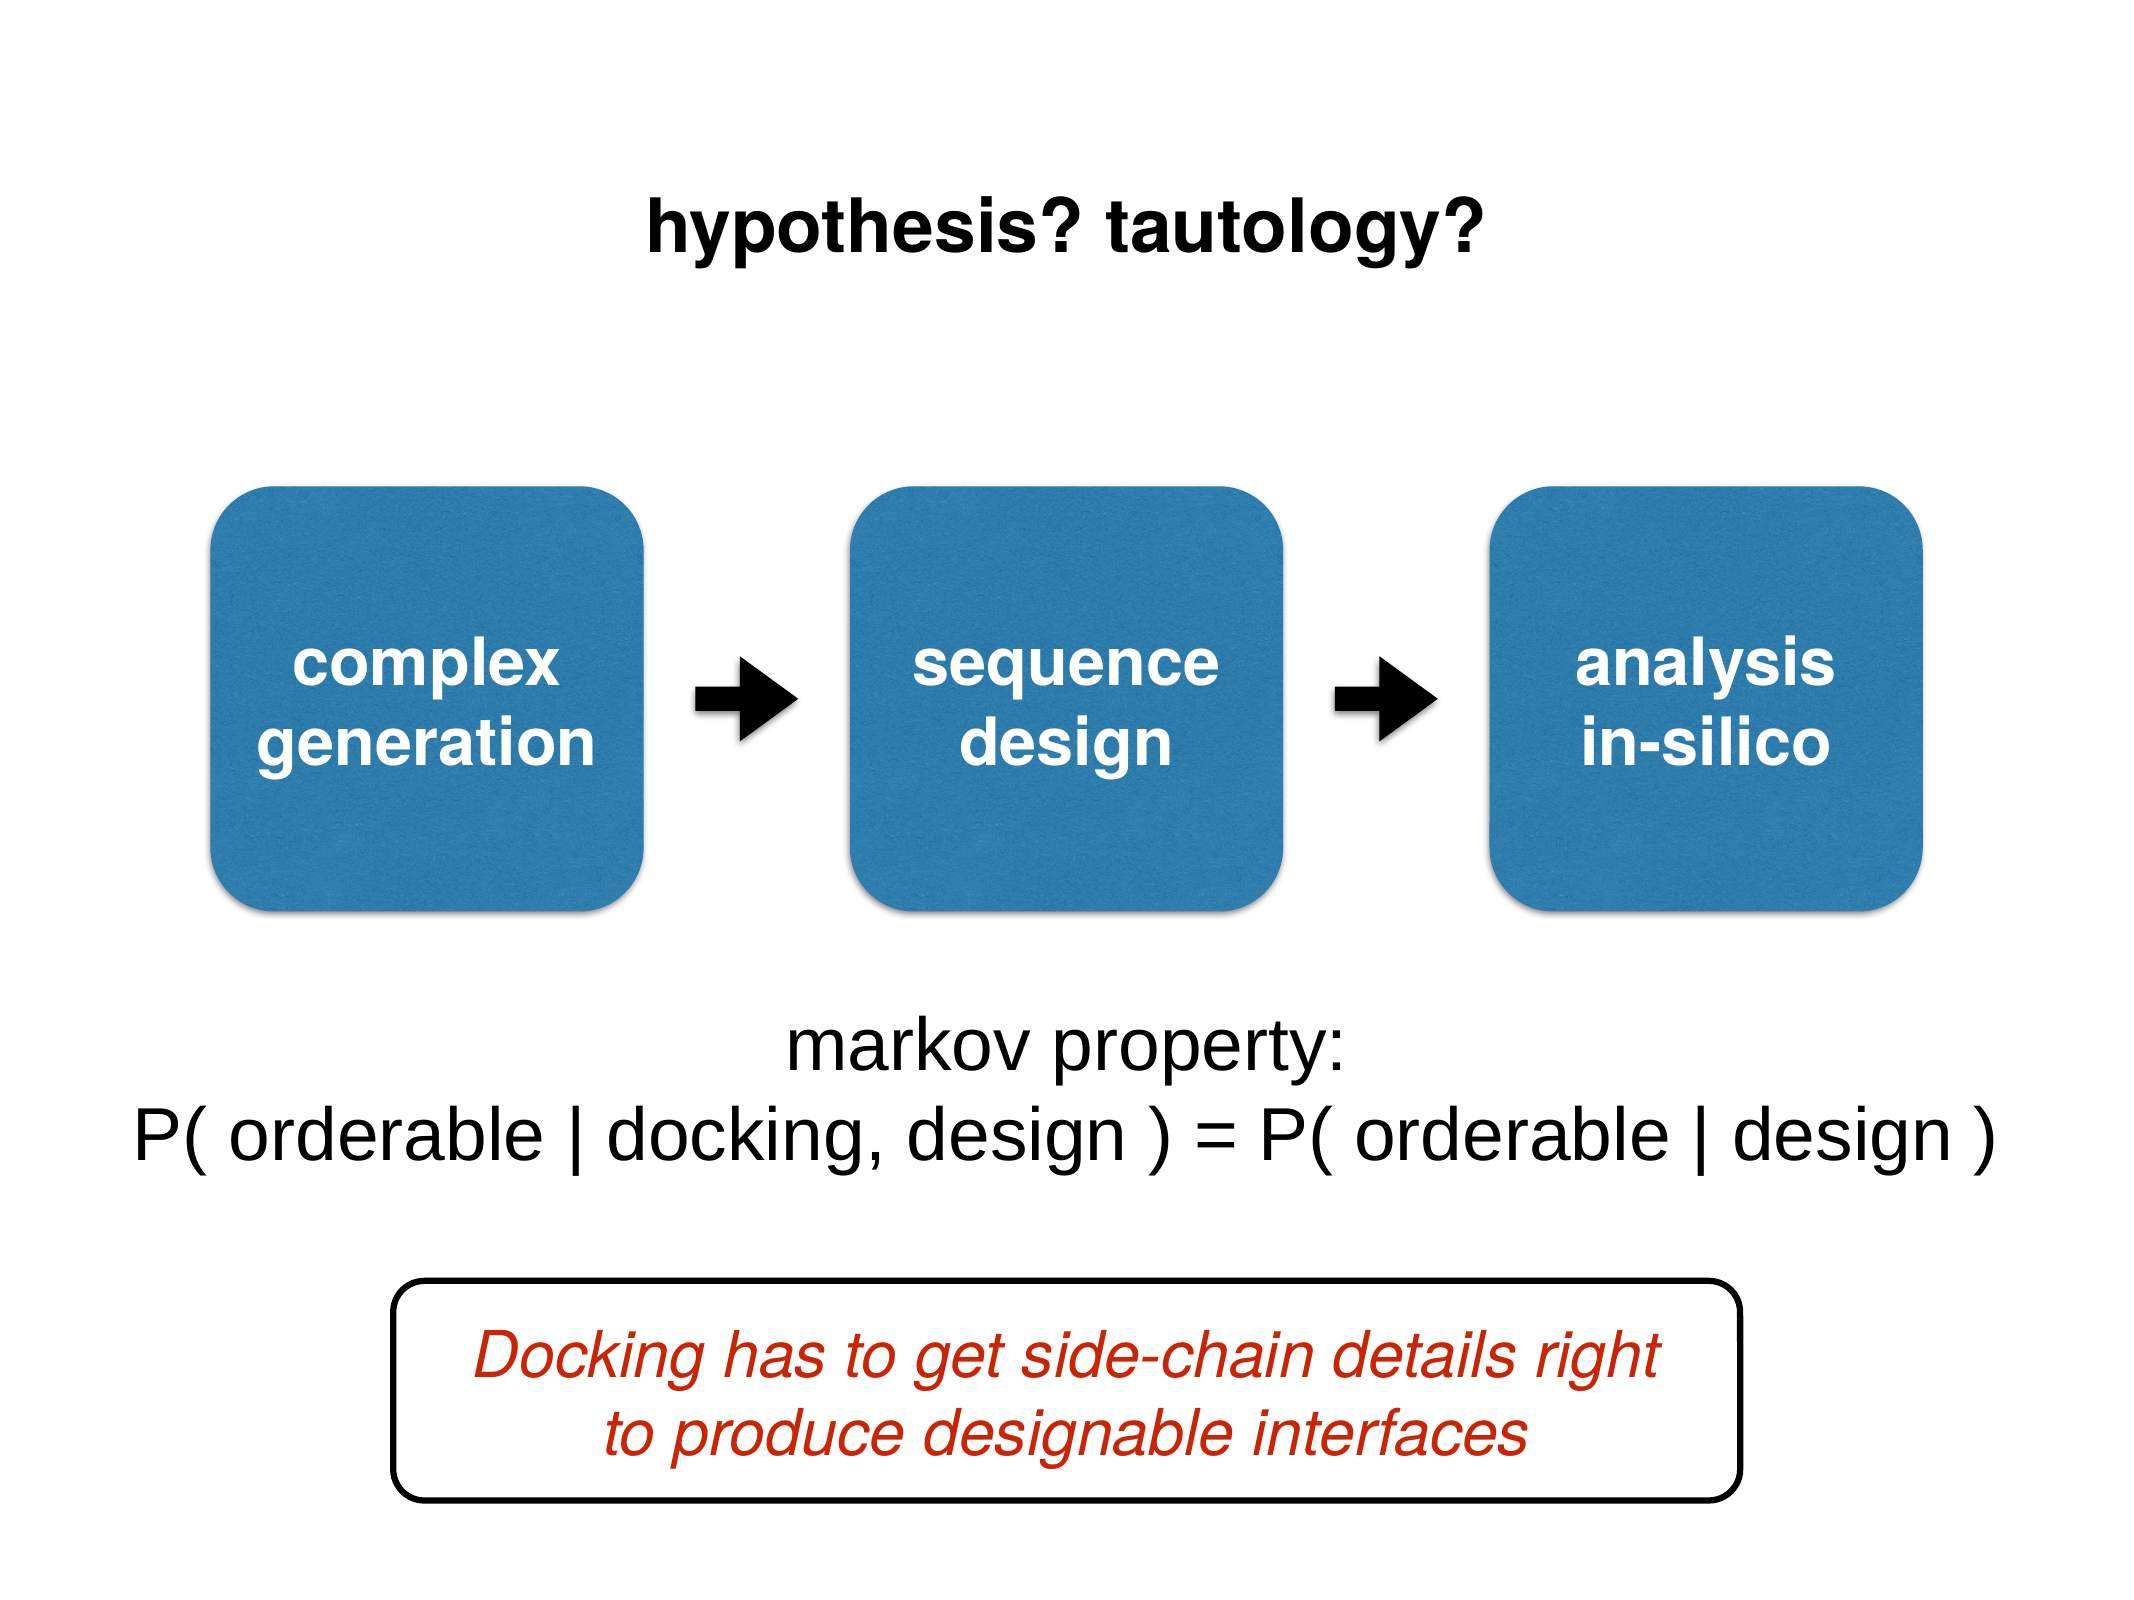

hypothesis? tautology?
complex
generation
sequence design
analysis
in-silico

markov property:
P( orderable | docking, design ) = P( orderable | design )

Docking has to get side-chain details right
to produce designable interfaces